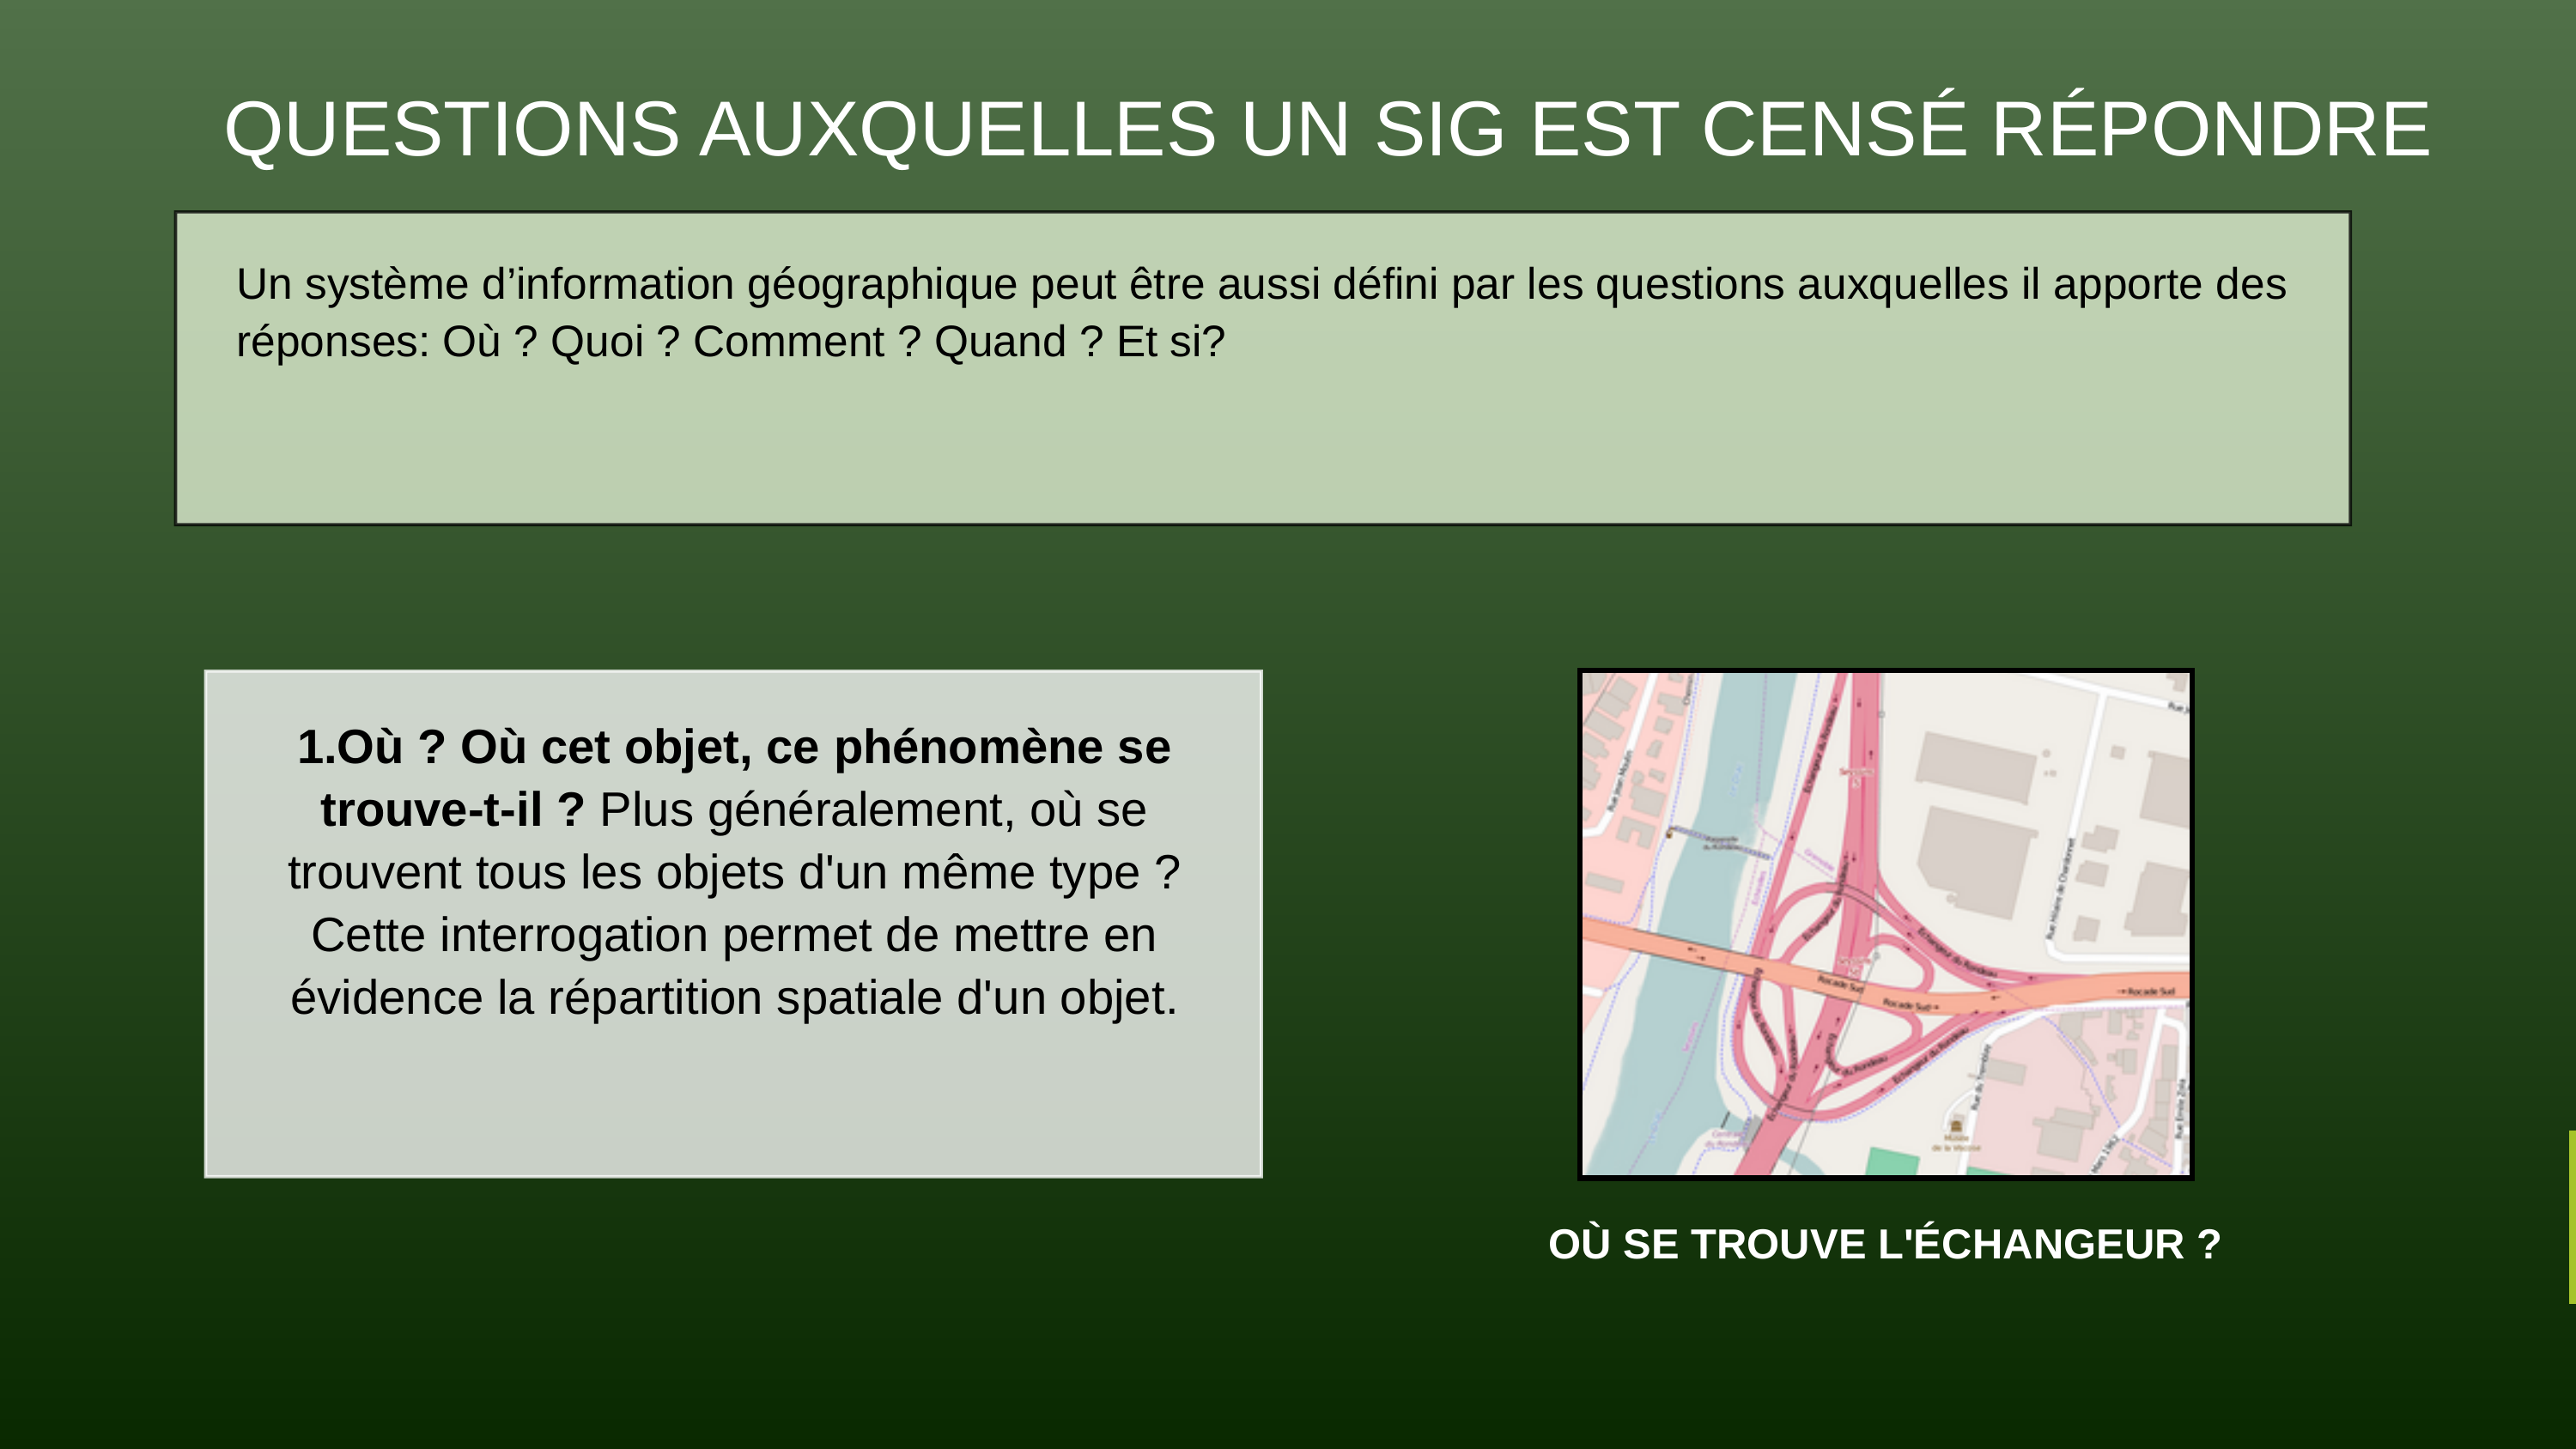

QUESTIONS AUXQUELLES UN SIG EST CENSÉ RÉPONDRE

Un système d’information géographique peut être aussi défini par les questions auxquelles il apporte des réponses: Où ? Quoi ? Comment ? Quand ? Et si?

1.Où ? Où cet objet, ce phénomène se trouve-t-il ? Plus généralement, où se trouvent tous les objets d'un même type ? Cette interrogation permet de mettre en évidence la répartition spatiale d'un objet.

OÙ SE TROUVE L'ÉCHANGEUR ?